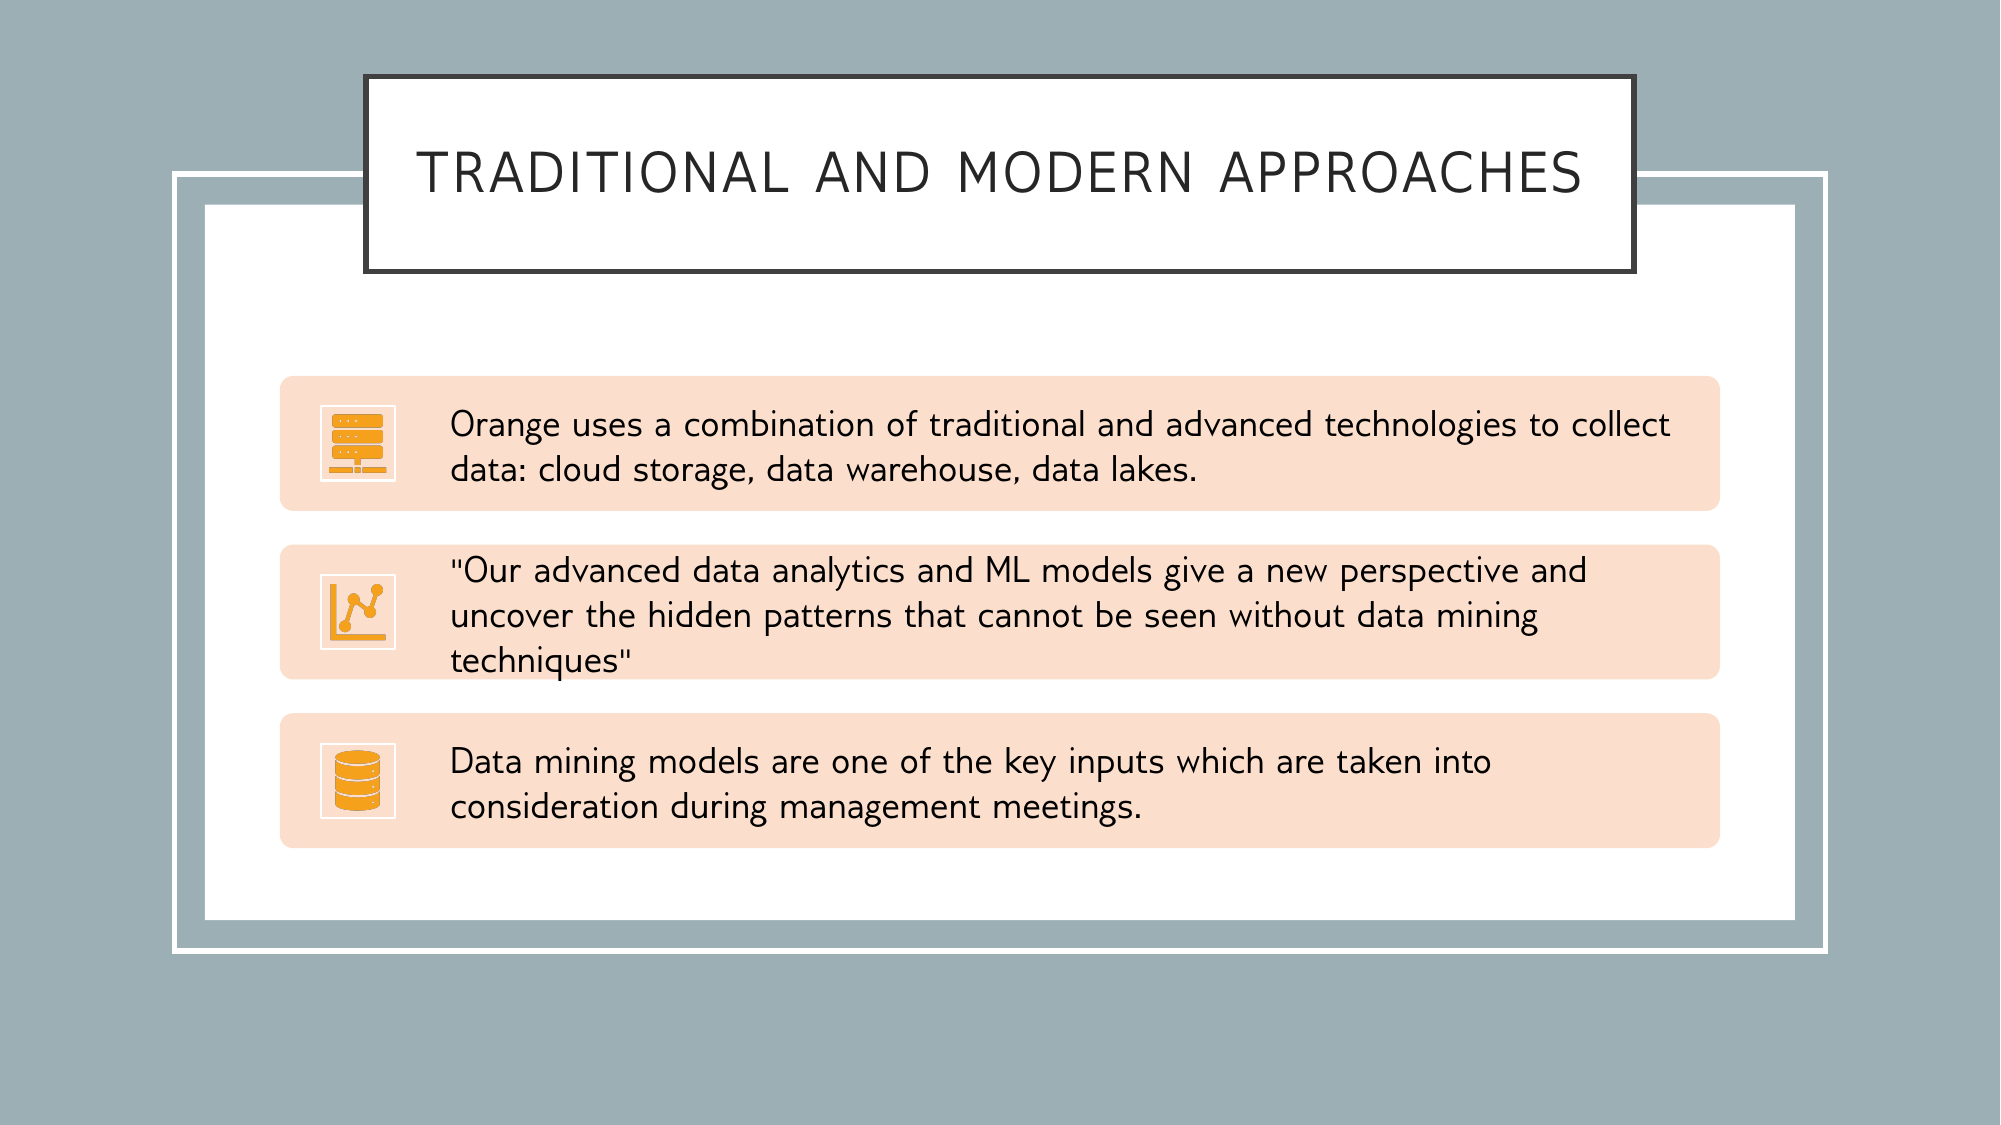

# Traditional and modern approaches

Orange uses a combination of traditional and advanced technologies to collect data: cloud storage, data warehouse, data lakes.
"Our advanced data analytics and ML models give a new perspective and uncover the hidden patterns that cannot be seen without data mining techniques"
Data mining models are one of the key inputs which are taken into consideration during management meetings.